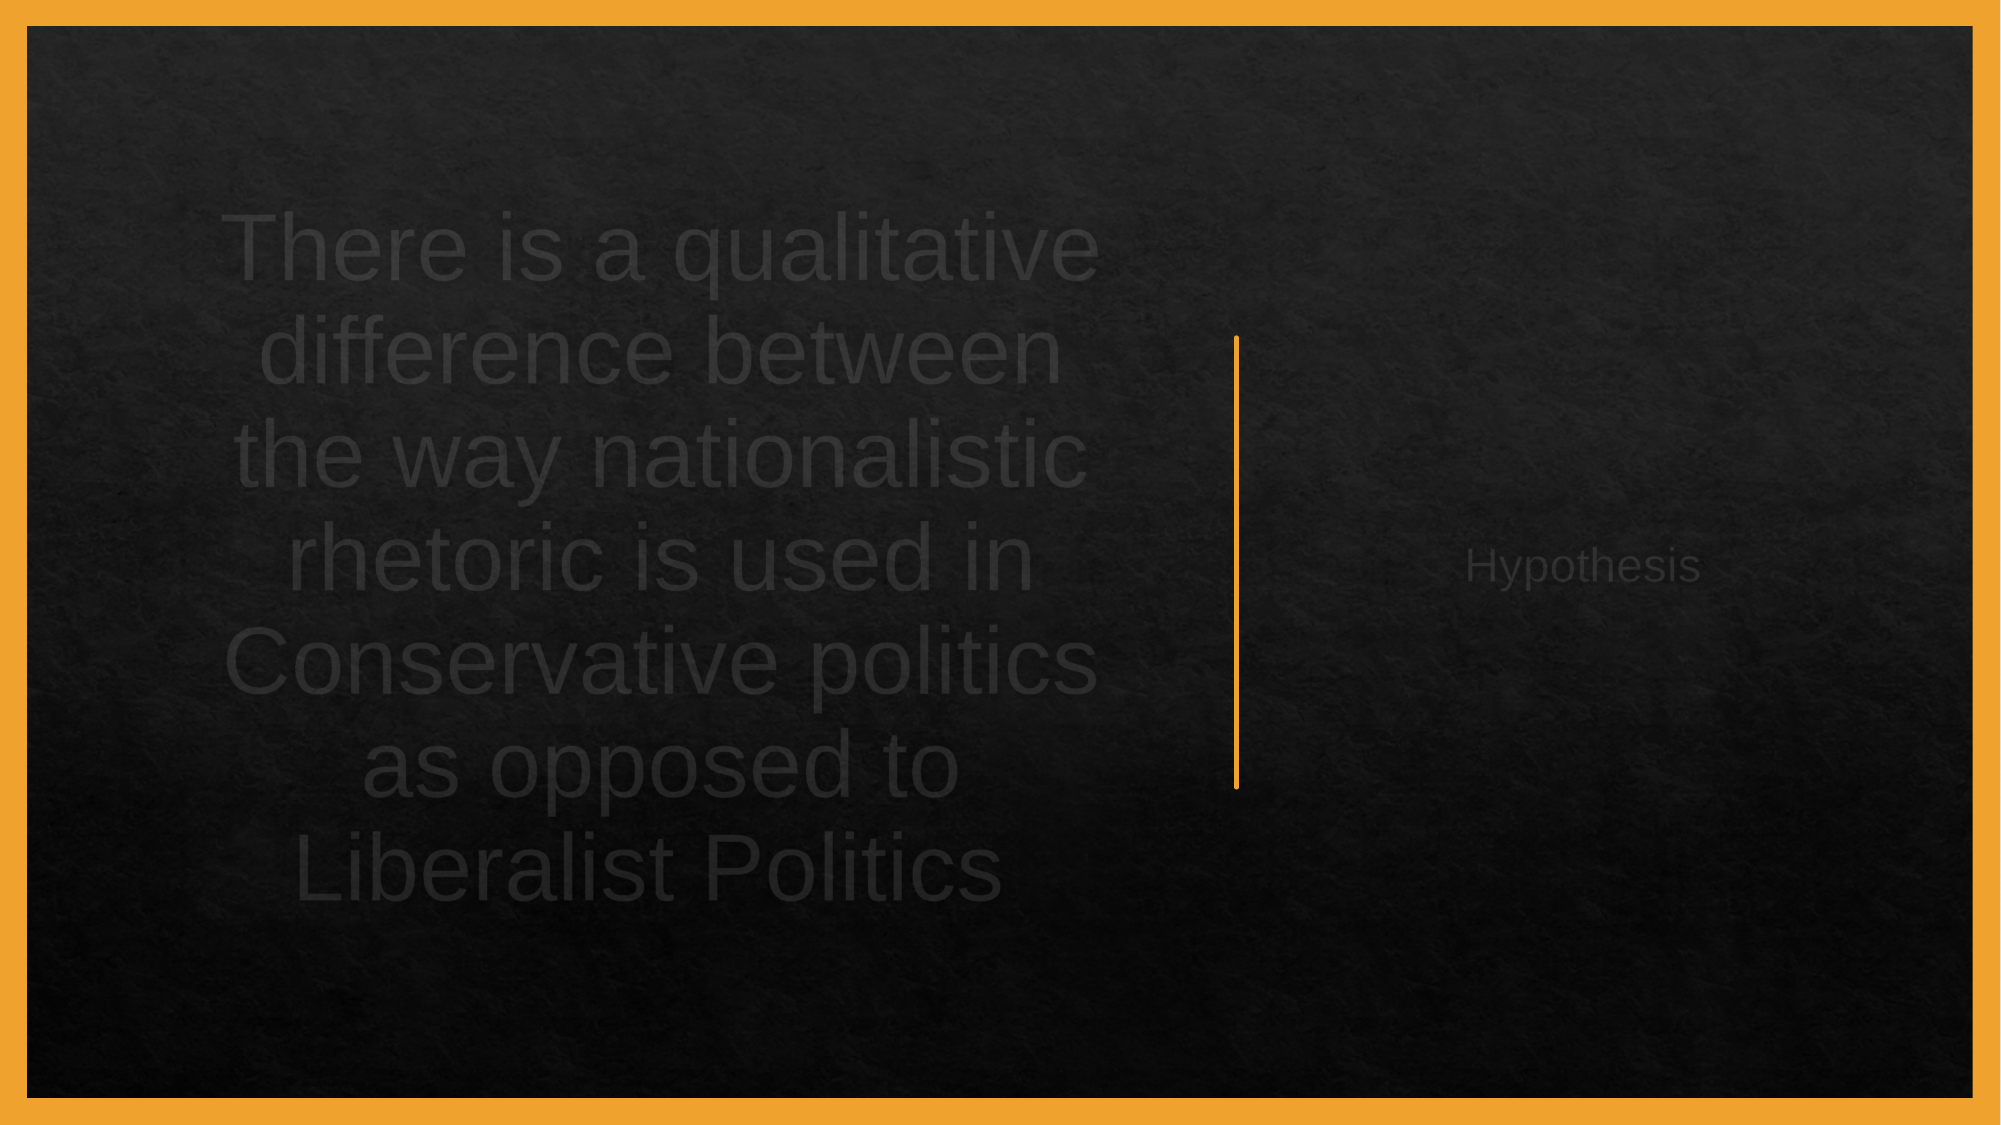

# There is a qualitative difference between the way nationalistic rhetoric is used in Conservative politics as opposed to Liberalist Politics
Hypothesis